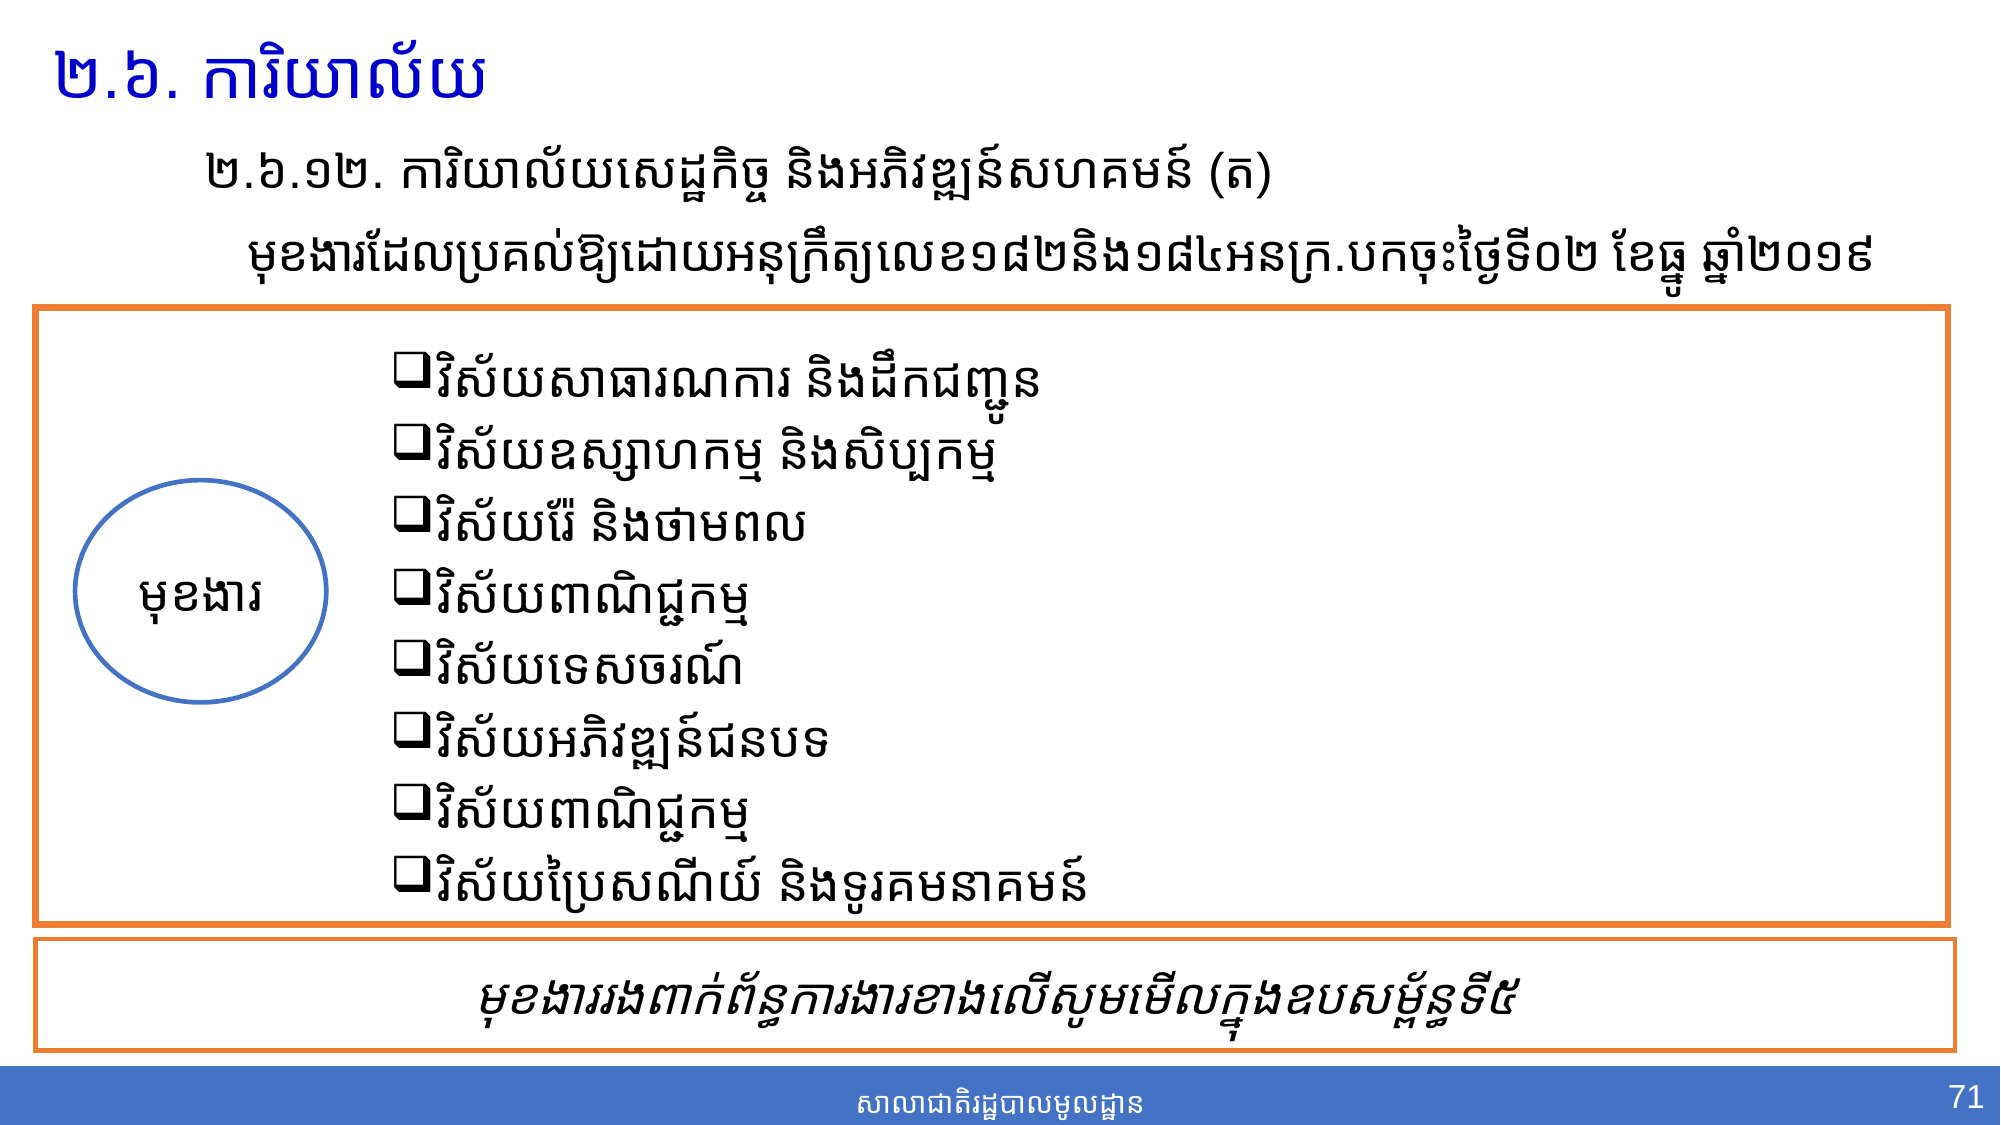

២.៦. ការិយាល័យ
២.៦.១២. ការិយាល័យសេដ្ឋកិច្ច និងអភិវឌ្ឍន៍សហគមន៍ (ត)
មុខងារដែលប្រគល់ឱ្យដោយអនុក្រឹត្យ​លេខ១៨២និង១៨៤អនក្រ.បកចុះថ្ងៃទី០២ ខែធ្នូ ឆ្នាំ២០១៩

មុខងារ
វិស័យសាធារណការ និងដឹកជញ្ជូន
វិស័យឧស្សាហកម្ម និងសិប្បកម្ម
វិស័យរ៉ែ និងថាមពល
វិស័យពាណិជ្ជកម្ម
វិស័យទេសចរណ៍
វិស័យអភិវឌ្ឍន៍ជនបទ
វិស័យពាណិជ្ជកម្ម
វិស័យប្រៃសណីយ៍ និងទូរគមនាគមន៍
មុខងាររងពាក់ព័ន្ធការងារខាងលើសូមមើលក្នុងឧបសម្ព័ន្ធទី៥
71